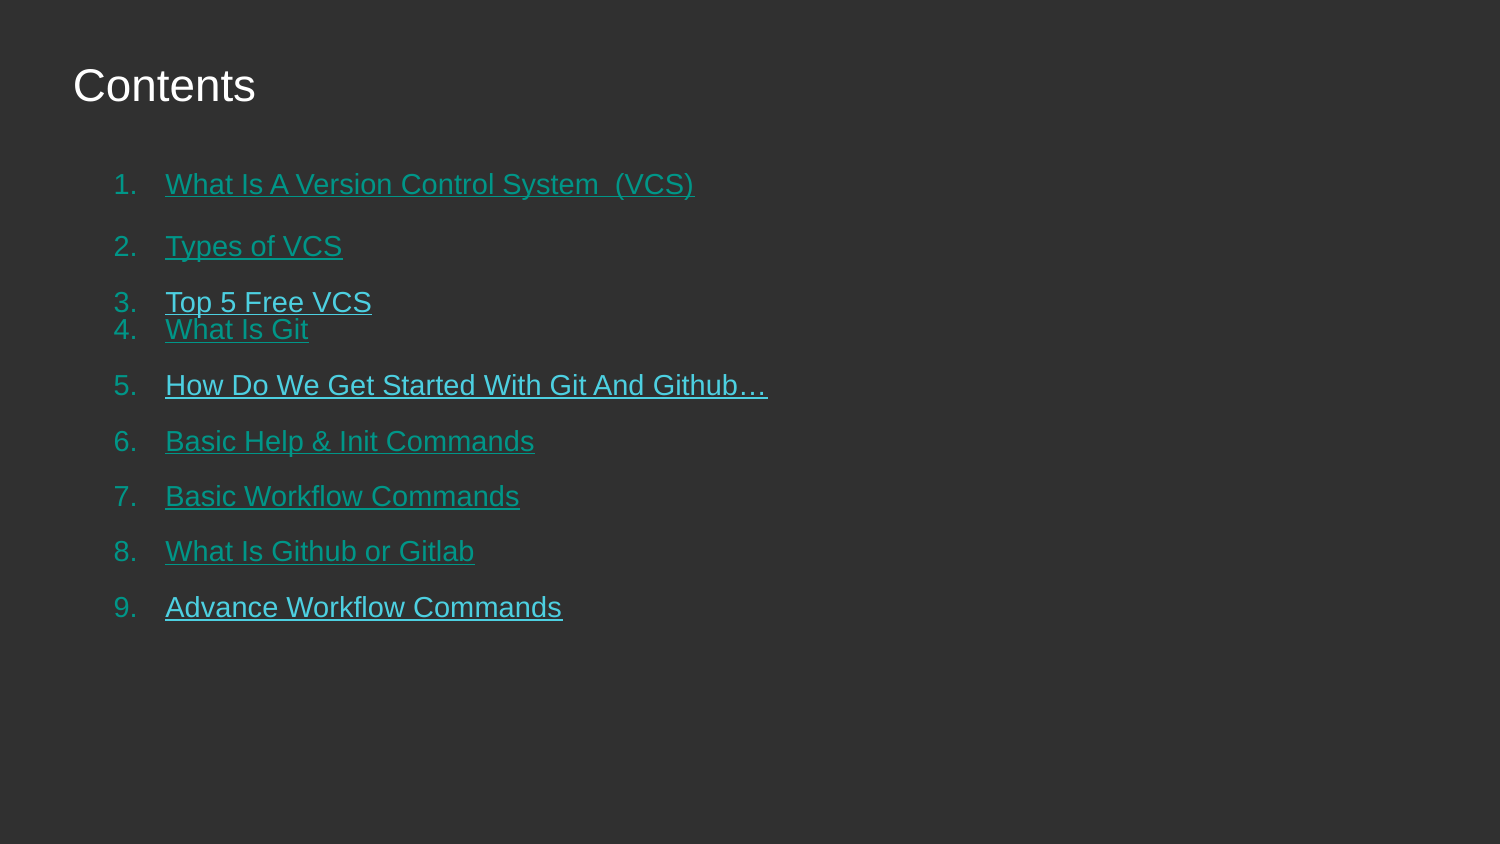

Contents
What Is A Version Control System  (VCS)
Types of VCS
Top 5 Free VCS
What Is Git
How Do We Get Started With Git And Github…
Basic Help & Init Commands
Basic Workflow Commands
What Is Github or Gitlab
Advance Workflow Commands